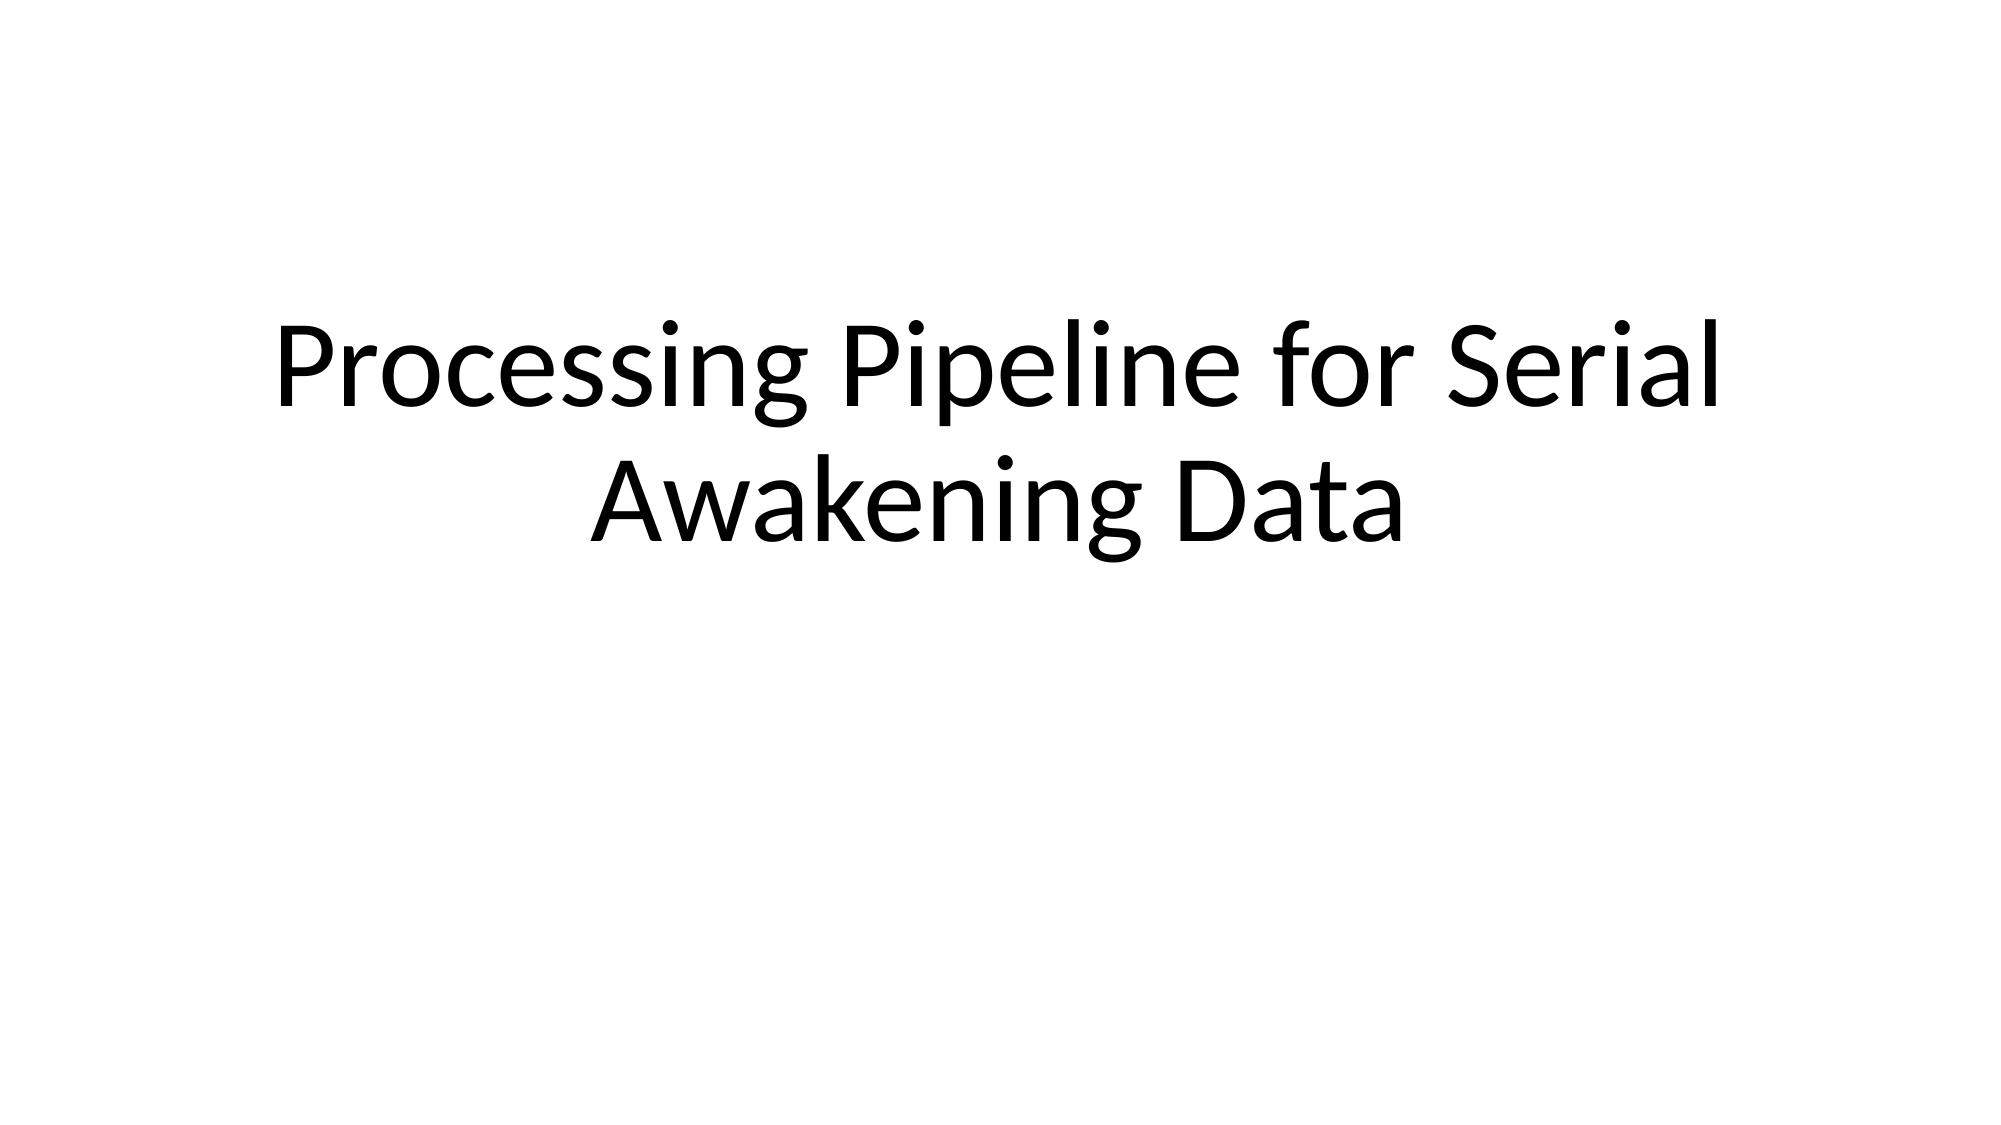

# Processing Pipeline for Serial Awakening Data